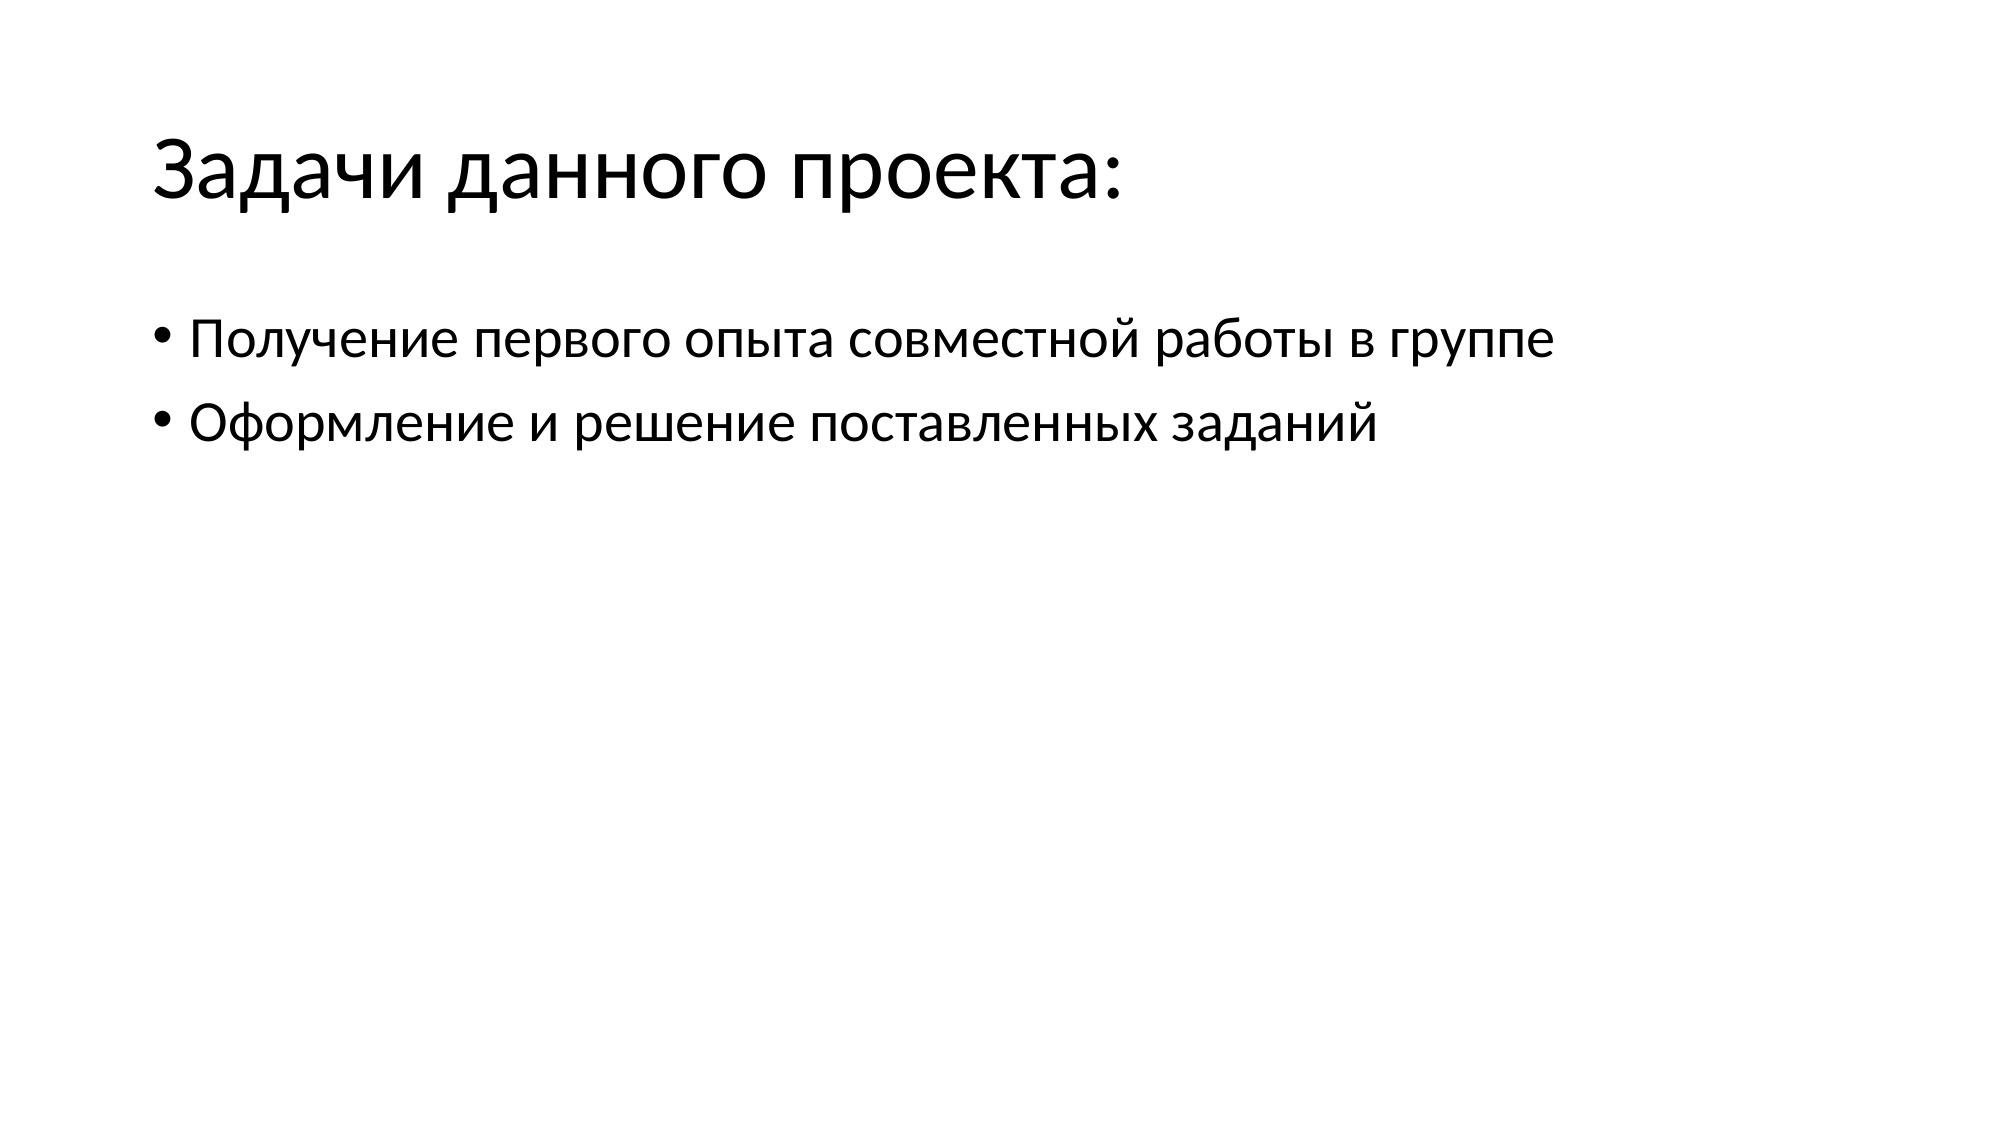

# Задачи данного проекта:
Получение первого опыта совместной работы в группе
Оформление и решение поставленных заданий